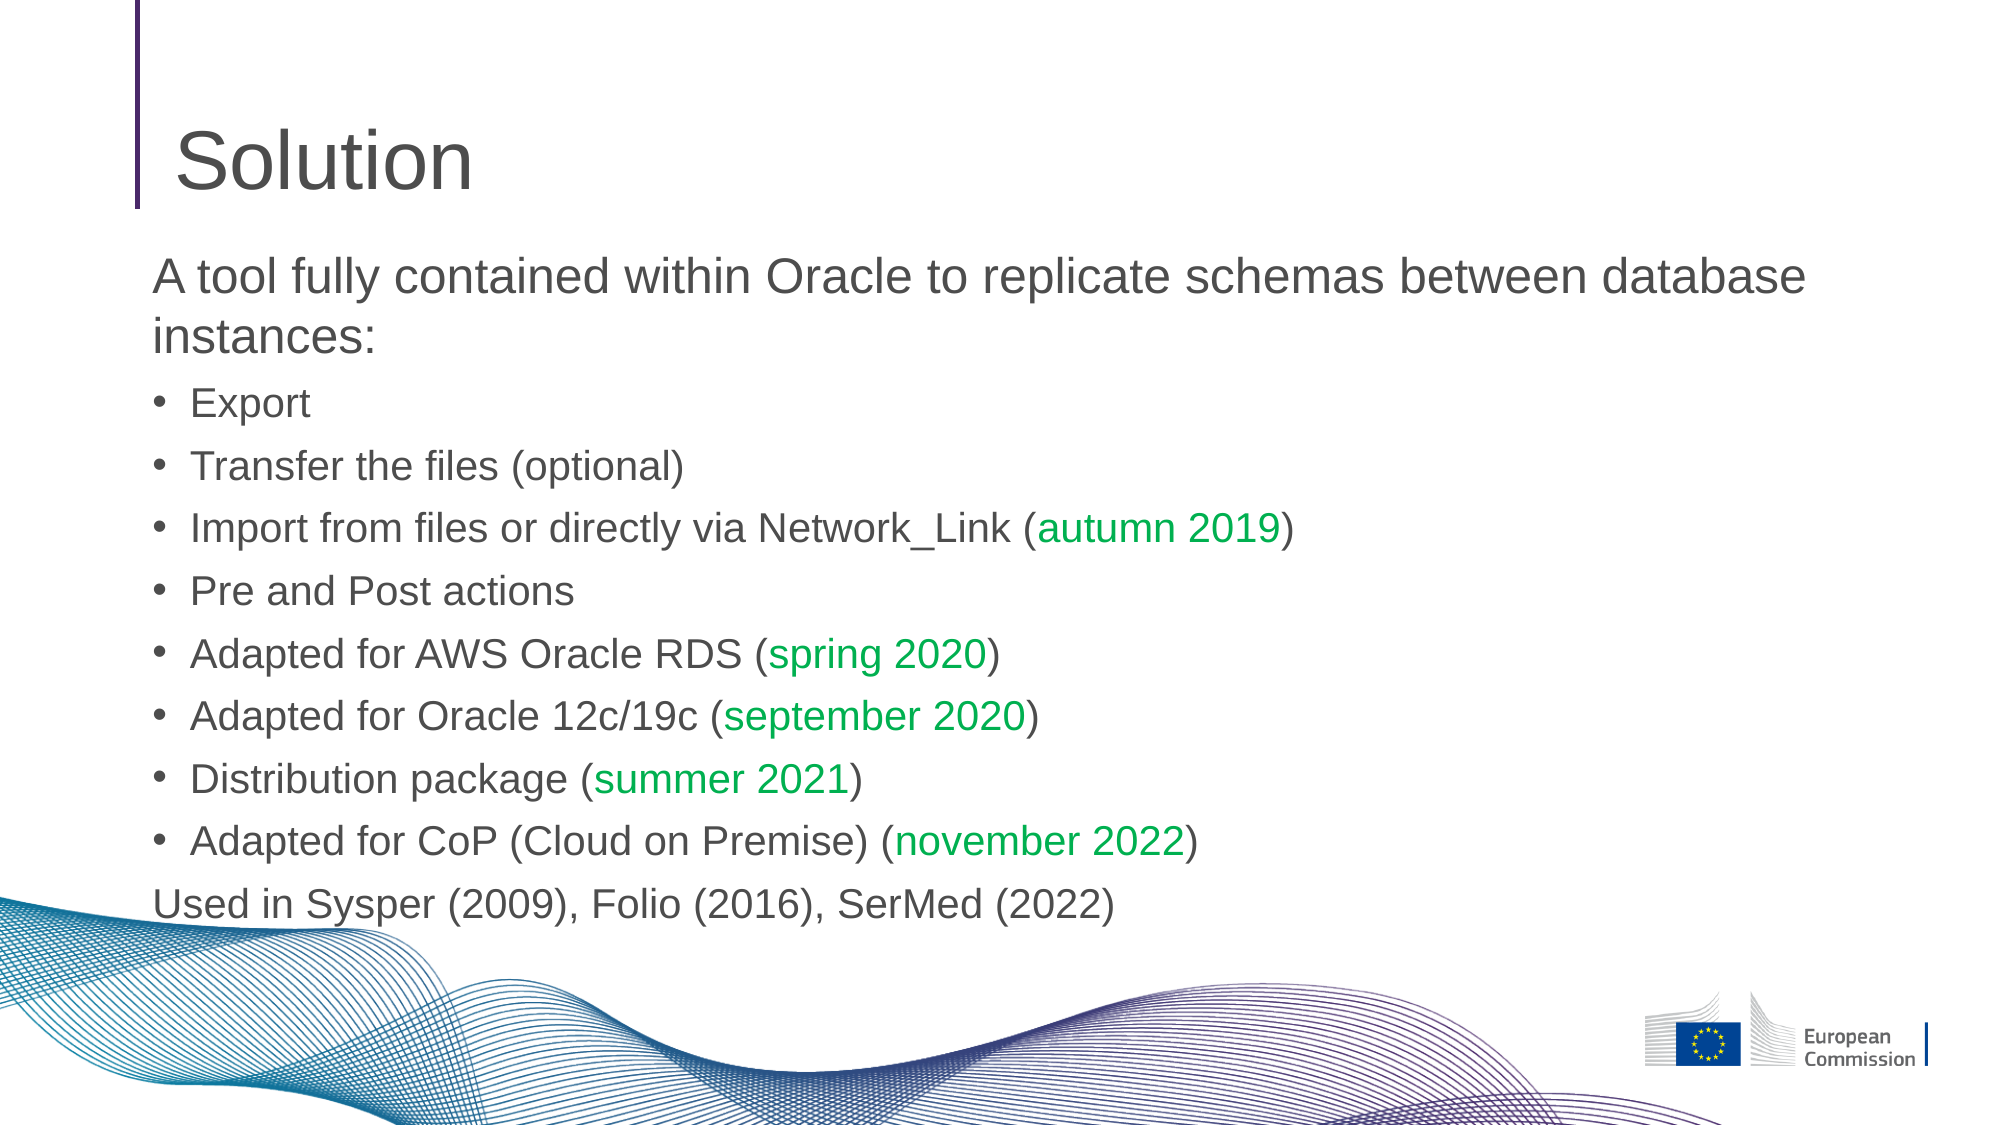

# Solution
A tool fully contained within Oracle to replicate schemas between database instances:
Export
Transfer the files (optional)
Import from files or directly via Network_Link (autumn 2019)
Pre and Post actions
Adapted for AWS Oracle RDS (spring 2020)
Adapted for Oracle 12c/19c (september 2020)
Distribution package (summer 2021)
Adapted for CoP (Cloud on Premise) (november 2022)
Used in Sysper (2009), Folio (2016), SerMed (2022)